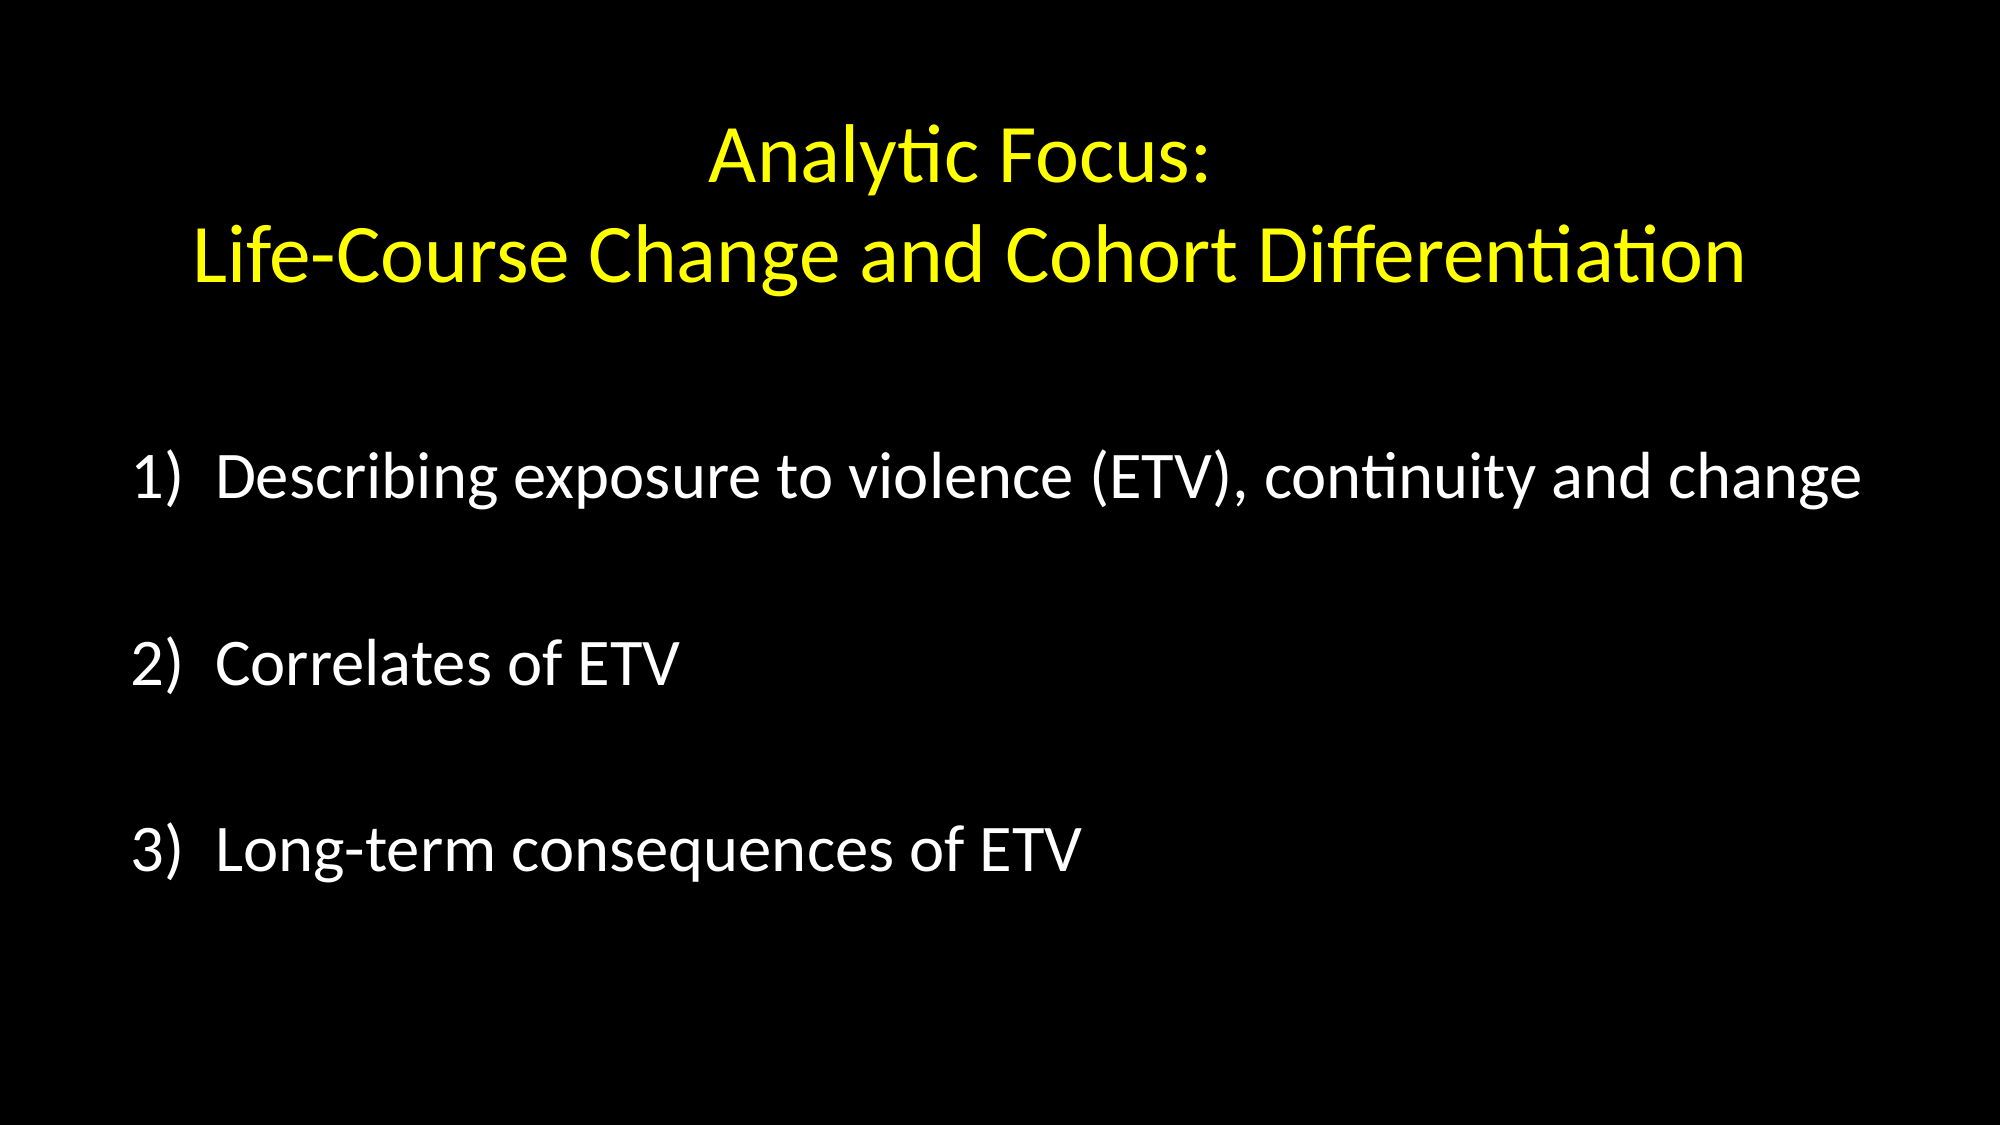

# Analytic Focus: Life-Course Change and Cohort Differentiation
Describing exposure to violence (ETV), continuity and change

Correlates of ETV

Long-term consequences of ETV